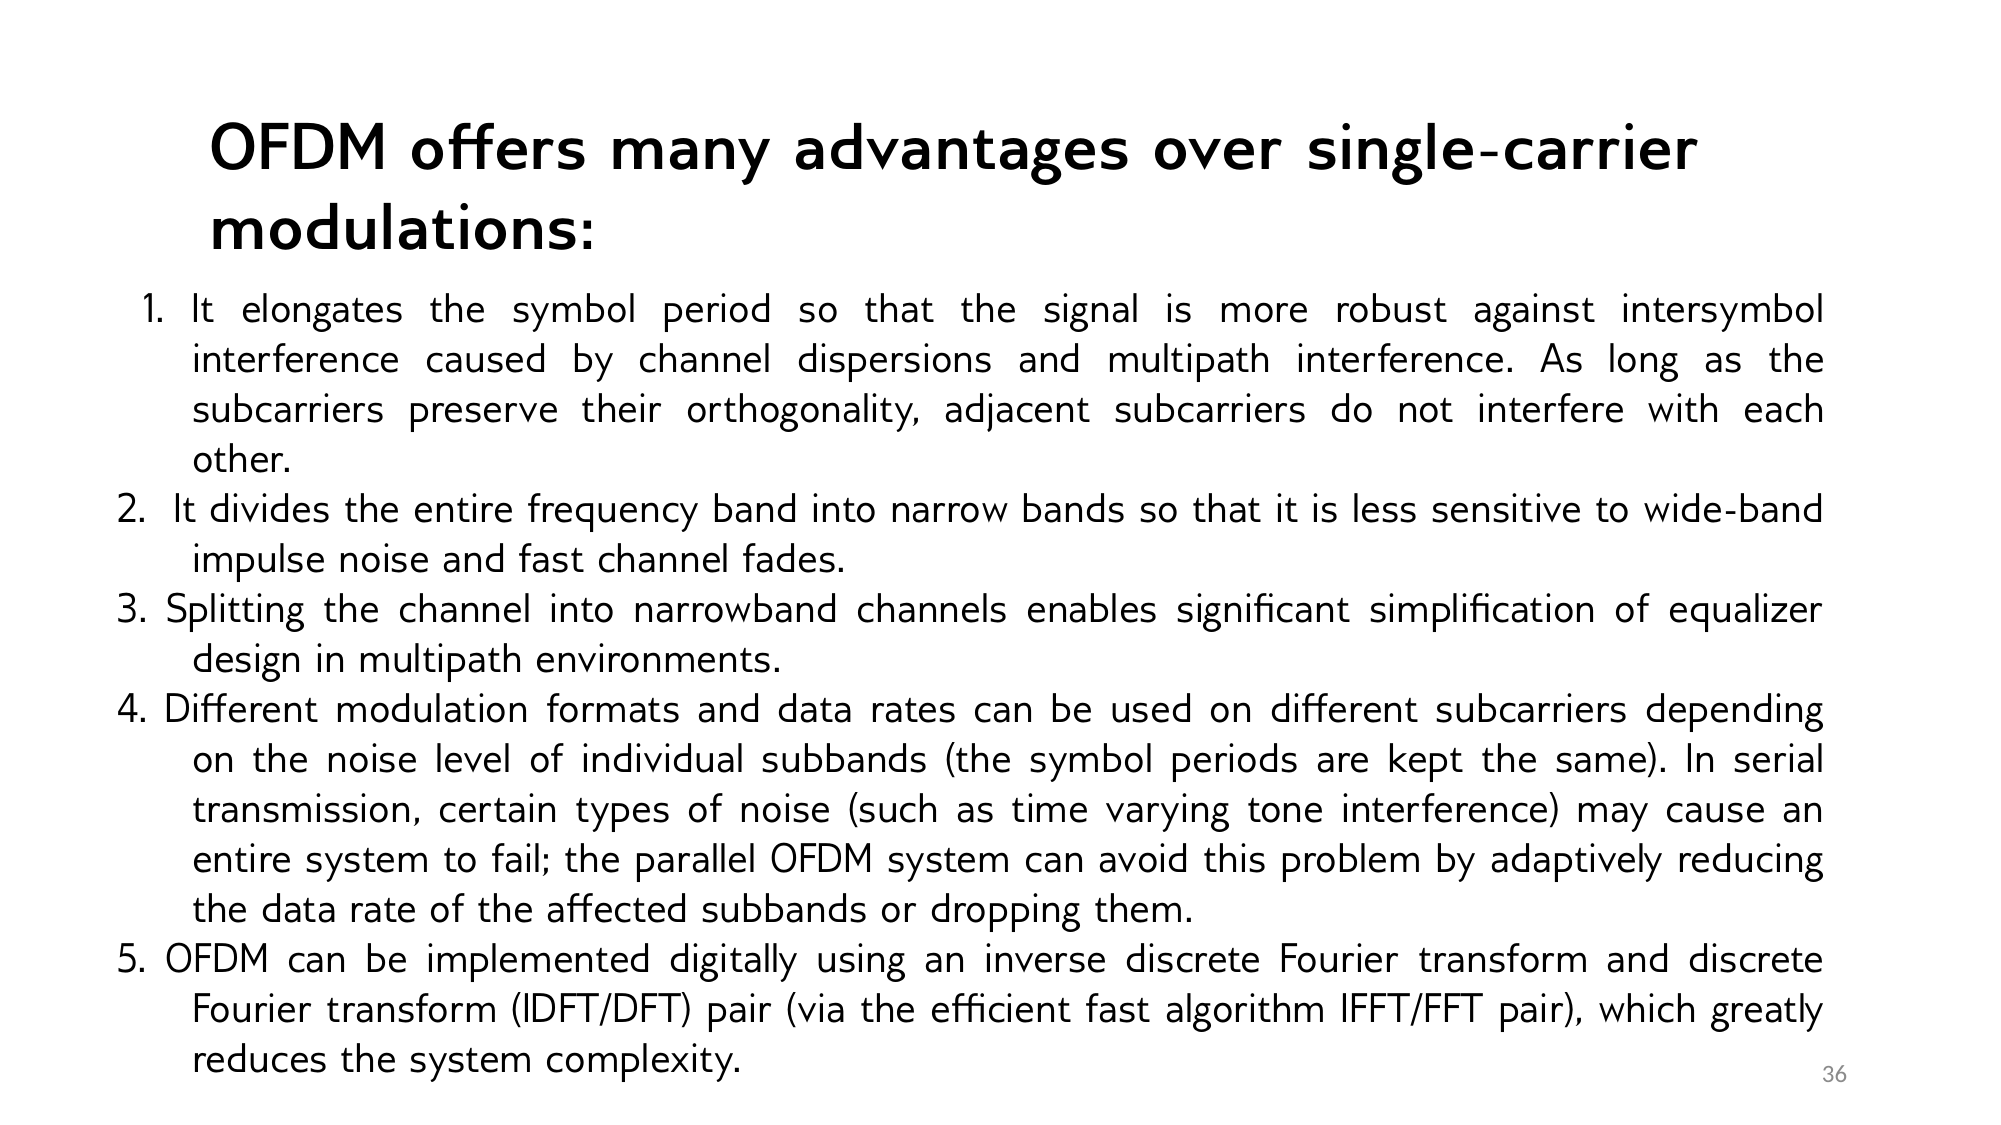

OFDM offers many advantages over single-carrier modulations:
 1. It elongates the symbol period so that the signal is more robust against intersymbol interference caused by channel dispersions and multipath interference. As long as the subcarriers preserve their orthogonality, adjacent subcarriers do not interfere with each other.
2.  It divides the entire frequency band into narrow bands so that it is less sensitive to wide-band impulse noise and fast channel fades.
3. Splitting the channel into narrowband channels enables significant simplification of equalizer design in multipath environments.
4. Different modulation formats and data rates can be used on different subcarriers depending on the noise level of individual subbands (the symbol periods are kept the same). In serial transmission, certain types of noise (such as time varying tone interference) may cause an entire system to fail; the parallel OFDM system can avoid this problem by adaptively reducing the data rate of the affected subbands or dropping them.
5. OFDM can be implemented digitally using an inverse discrete Fourier transform and discrete Fourier transform (IDFT/DFT) pair (via the efficient fast algorithm IFFT/FFT pair), which greatly reduces the system complexity.
36